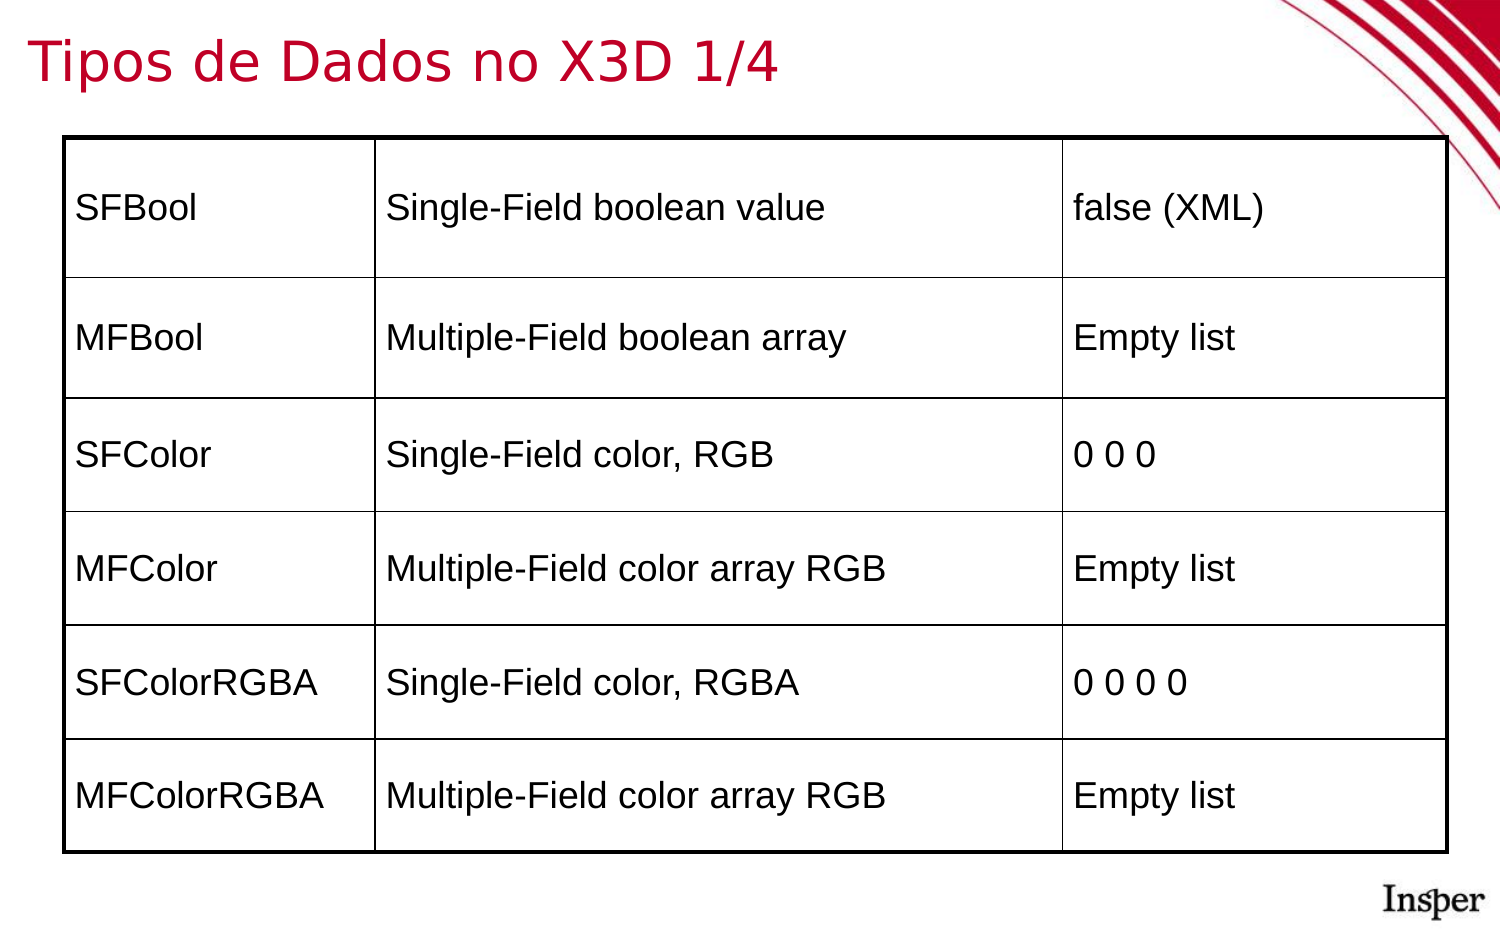

# Tipos de Dados no X3D 1/4
| SFBool | Single-Field boolean value | false (XML) |
| --- | --- | --- |
| MFBool | Multiple-Field boolean array | Empty list |
| SFColor | Single-Field color, RGB | 0 0 0 |
| MFColor | Multiple-Field color array RGB | Empty list |
| SFColorRGBA | Single-Field color, RGBA | 0 0 0 0 |
| MFColorRGBA | Multiple-Field color array RGB | Empty list |